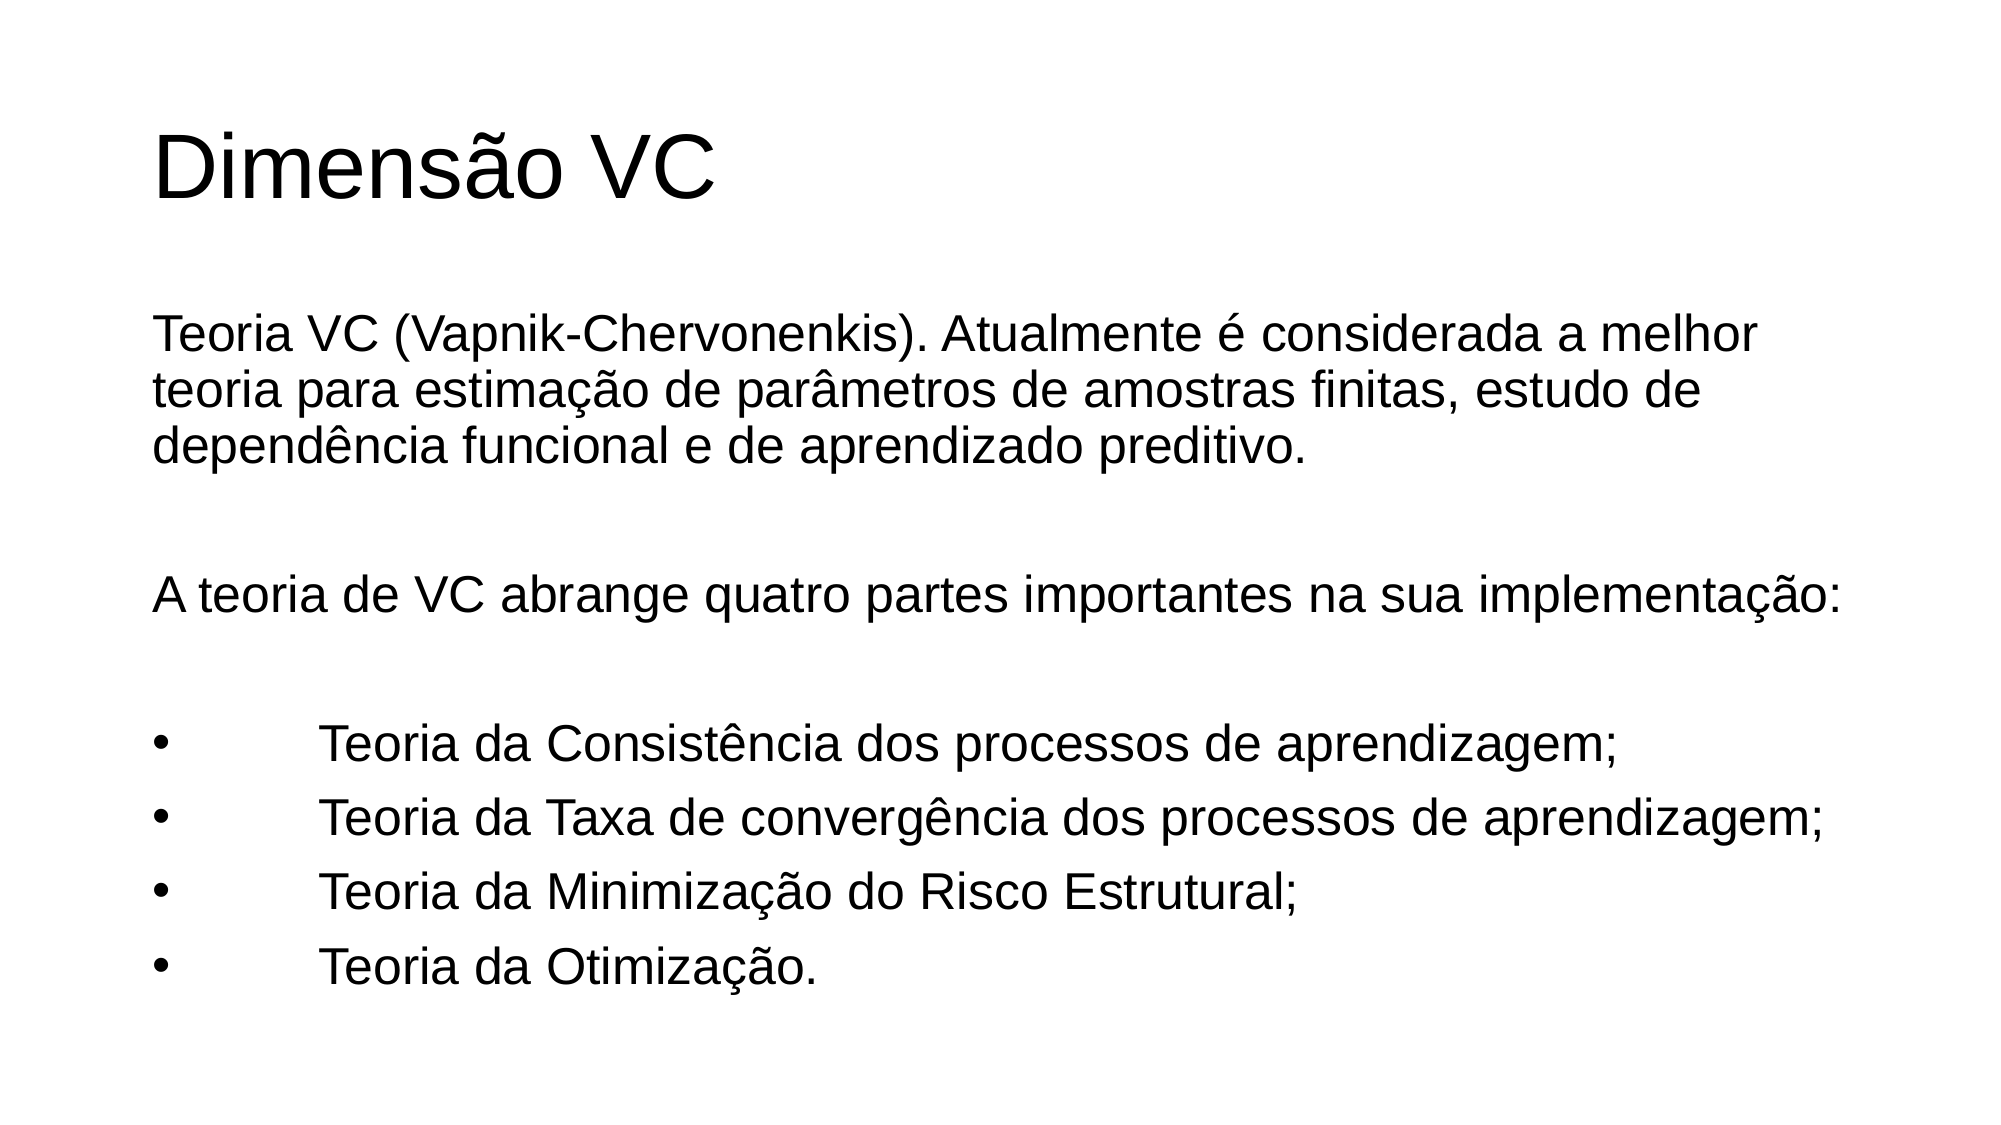

# Dimensão VC
Teoria VC (Vapnik-Chervonenkis). Atualmente é considerada a melhor teoria para estimação de parâmetros de amostras finitas, estudo de dependência funcional e de aprendizado preditivo.

A teoria de VC abrange quatro partes importantes na sua implementação:

         Teoria da Consistência dos processos de aprendizagem;
         Teoria da Taxa de convergência dos processos de aprendizagem;
         Teoria da Minimização do Risco Estrutural;
         Teoria da Otimização.